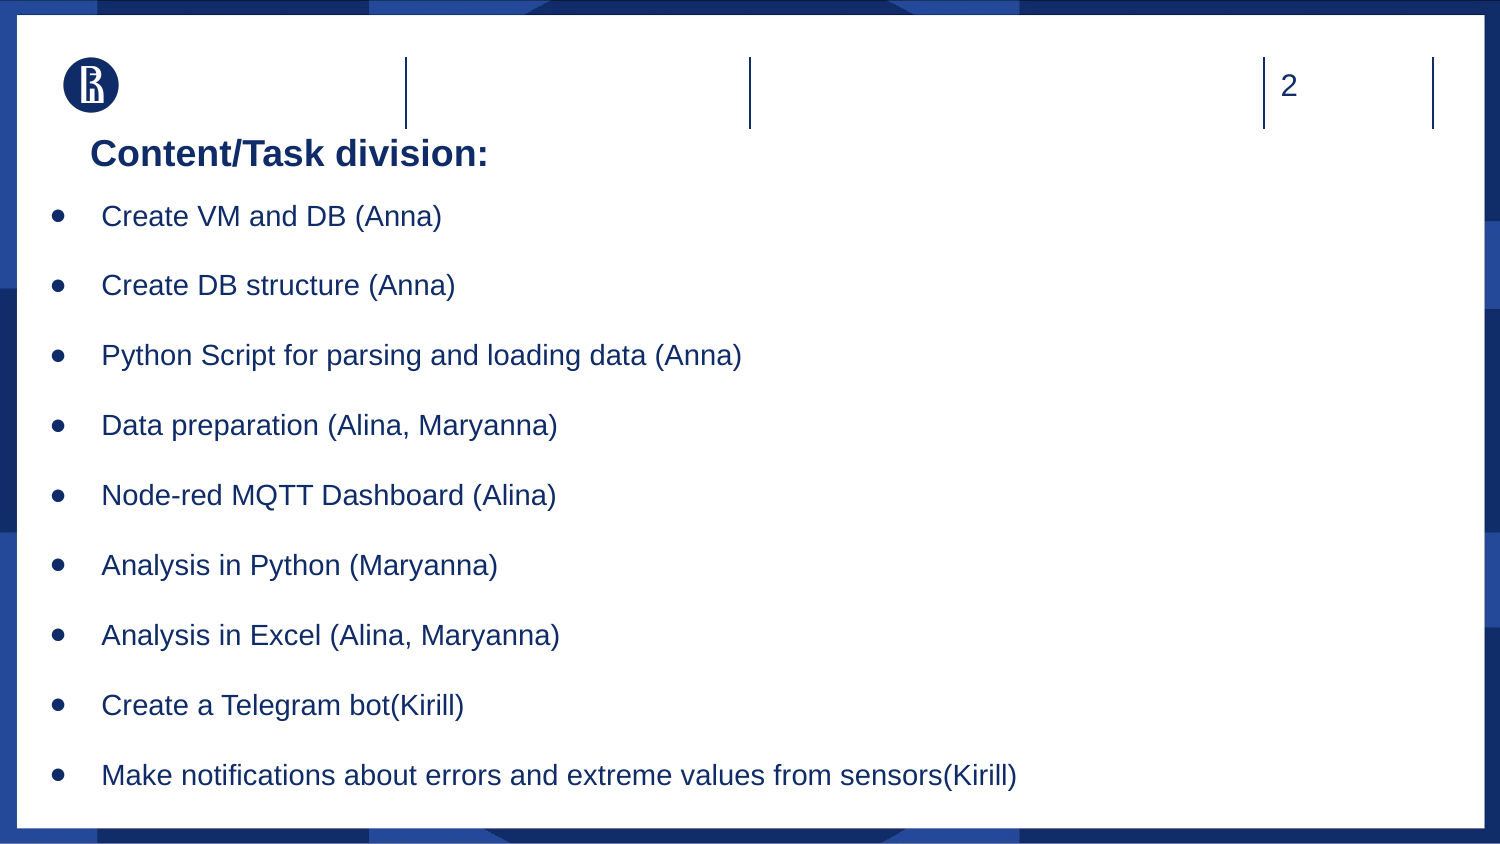

Content/Task division:
Create VM and DB (Anna)

Create DB structure (Anna)

Python Script for parsing and loading data (Anna)

Data preparation (Alina, Maryanna)

Node-red MQTT Dashboard (Alina)

Analysis in Python (Maryanna)

Analysis in Excel (Alina, Maryanna)

Create a Telegram bot(Kirill)

Make notifications about errors and extreme values from sensors(Kirill)